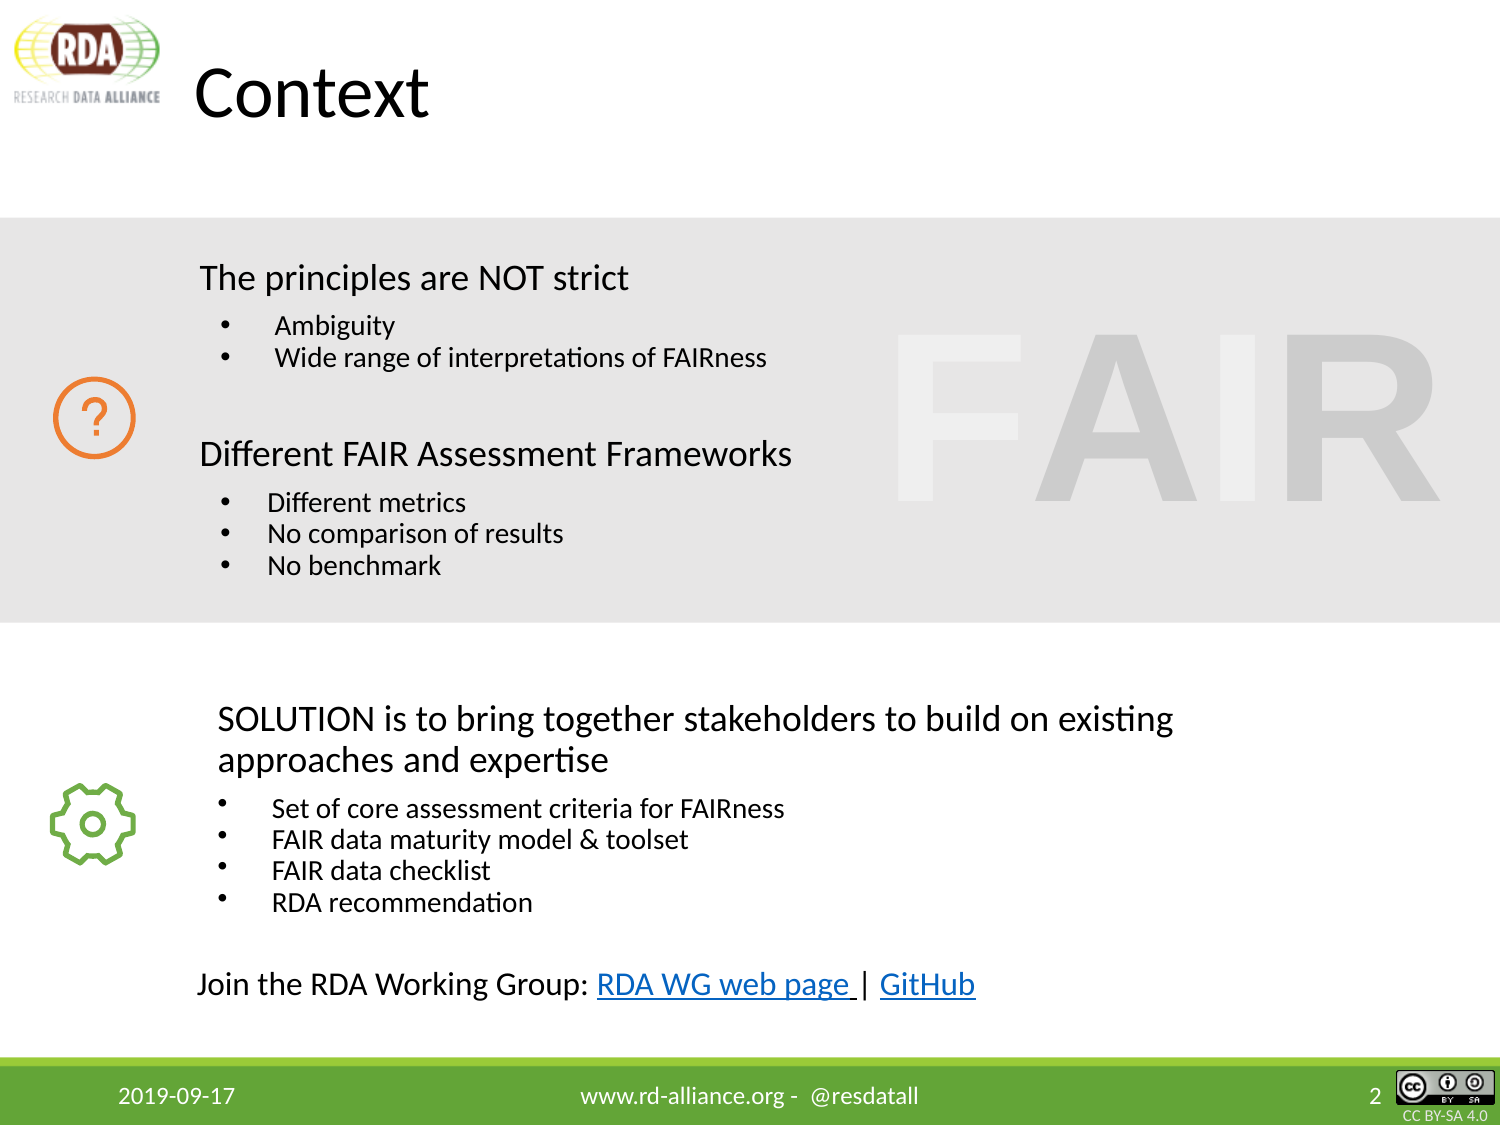

# Context
The principles are NOT strict
Ambiguity
Wide range of interpretations of FAIRness

Different FAIR Assessment Frameworks
Different metrics
No comparison of results
No benchmark

FAIR

SOLUTION is to bring together stakeholders to build on existing approaches and expertise
Set of core assessment criteria for FAIRness
FAIR data maturity model & toolset
FAIR data checklist
RDA recommendation
Join the RDA Working Group: RDA WG web page | GitHub

2019-09-17
www.rd-alliance.org -  @resdatall
2